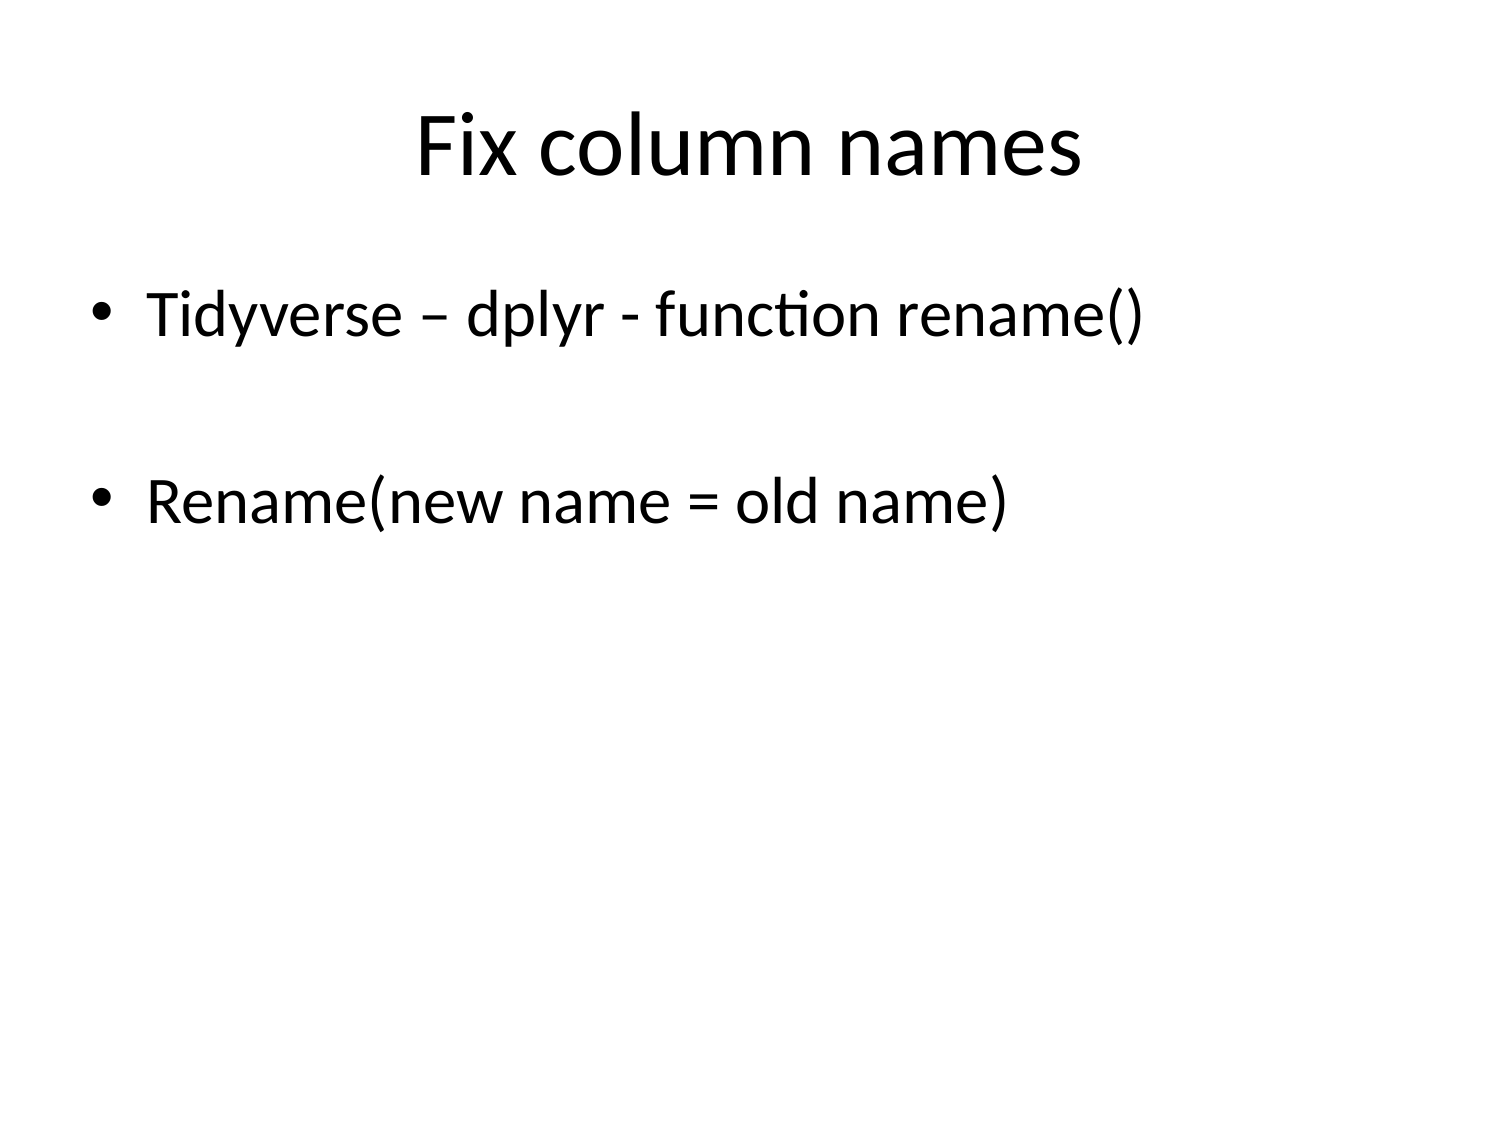

# Fix column names
Tidyverse – dplyr - function rename()

Rename(new name = old name)